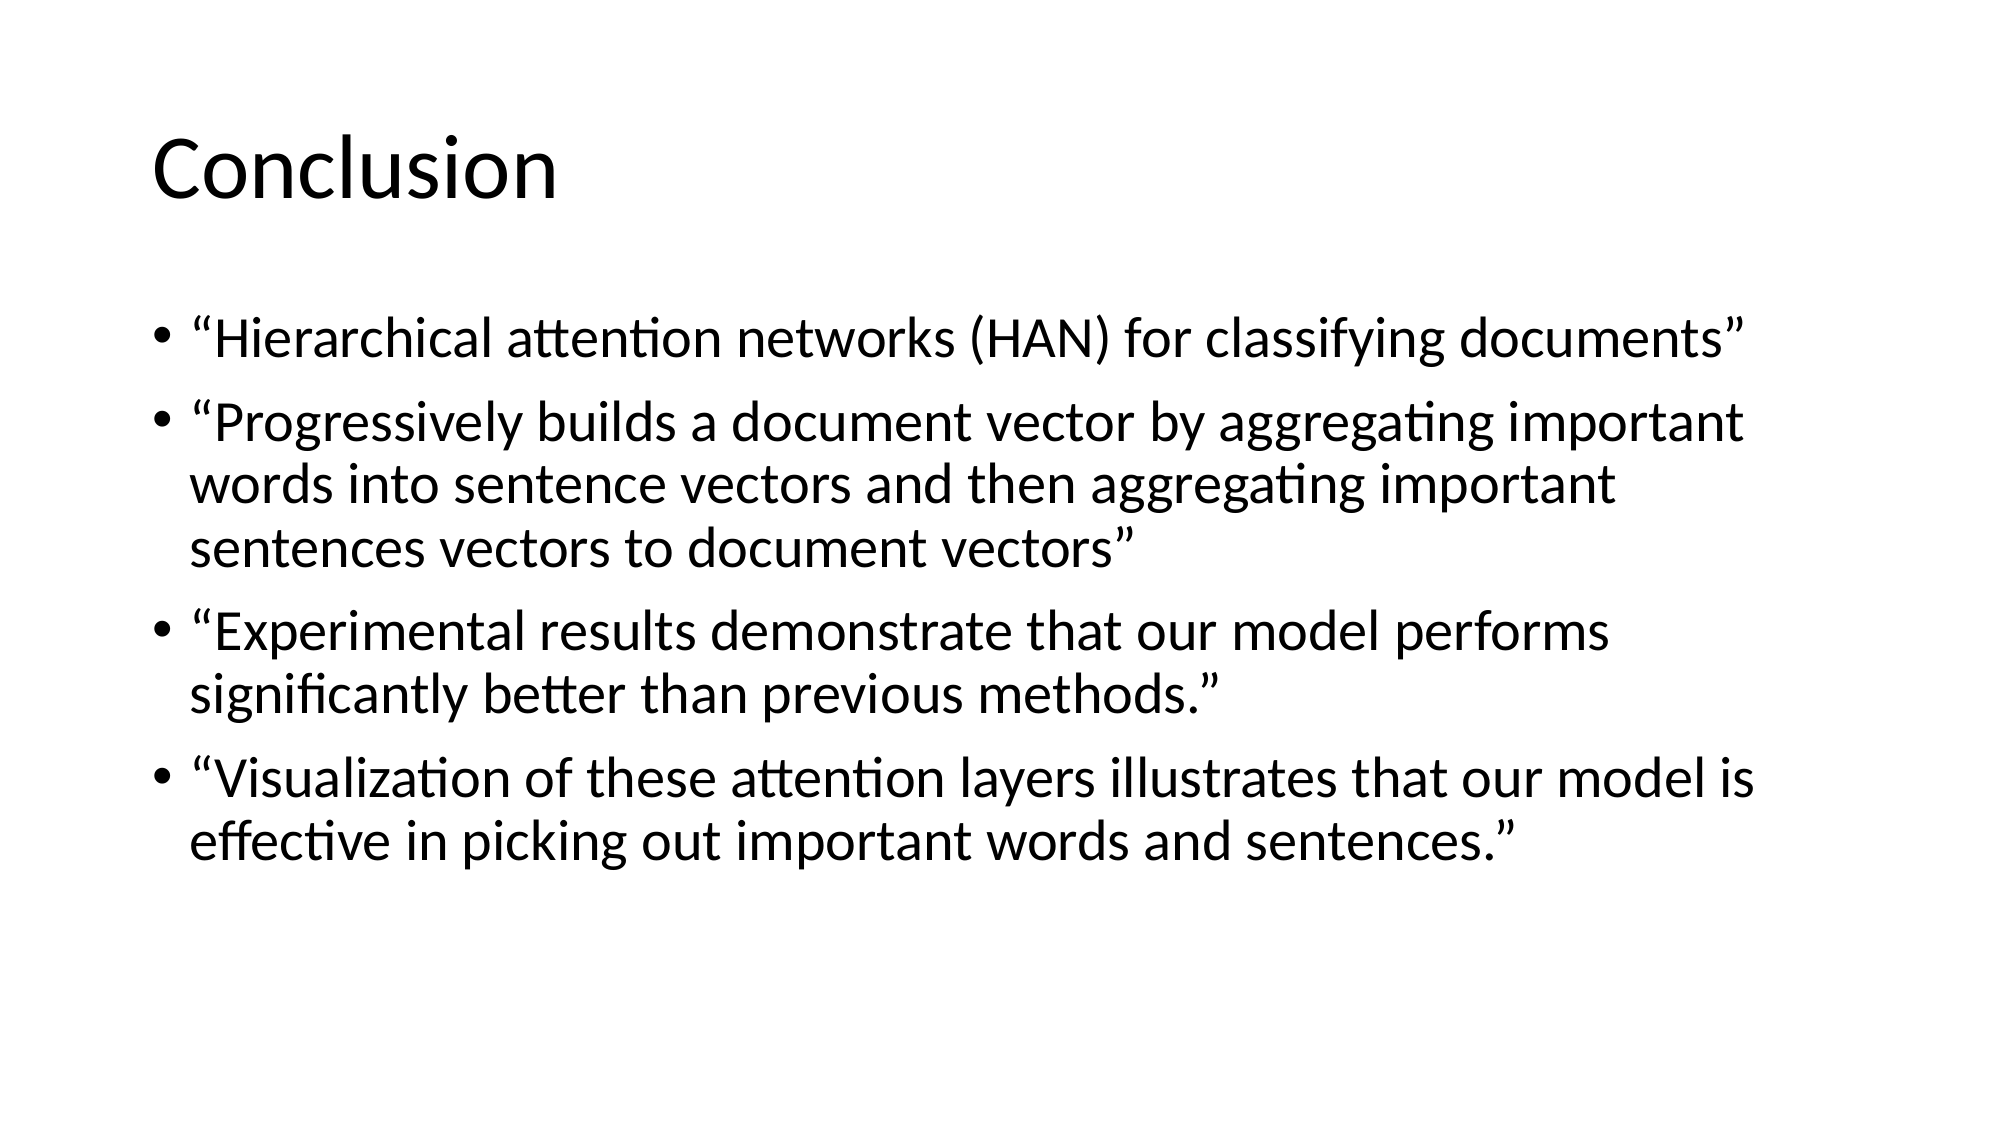

# Conclusion
“Hierarchical attention networks (HAN) for classifying documents”
“Progressively builds a document vector by aggregating important words into sentence vectors and then aggregating important sentences vectors to document vectors”
“Experimental results demonstrate that our model performs significantly better than previous methods.”
“Visualization of these attention layers illustrates that our model is effective in picking out important words and sentences.”